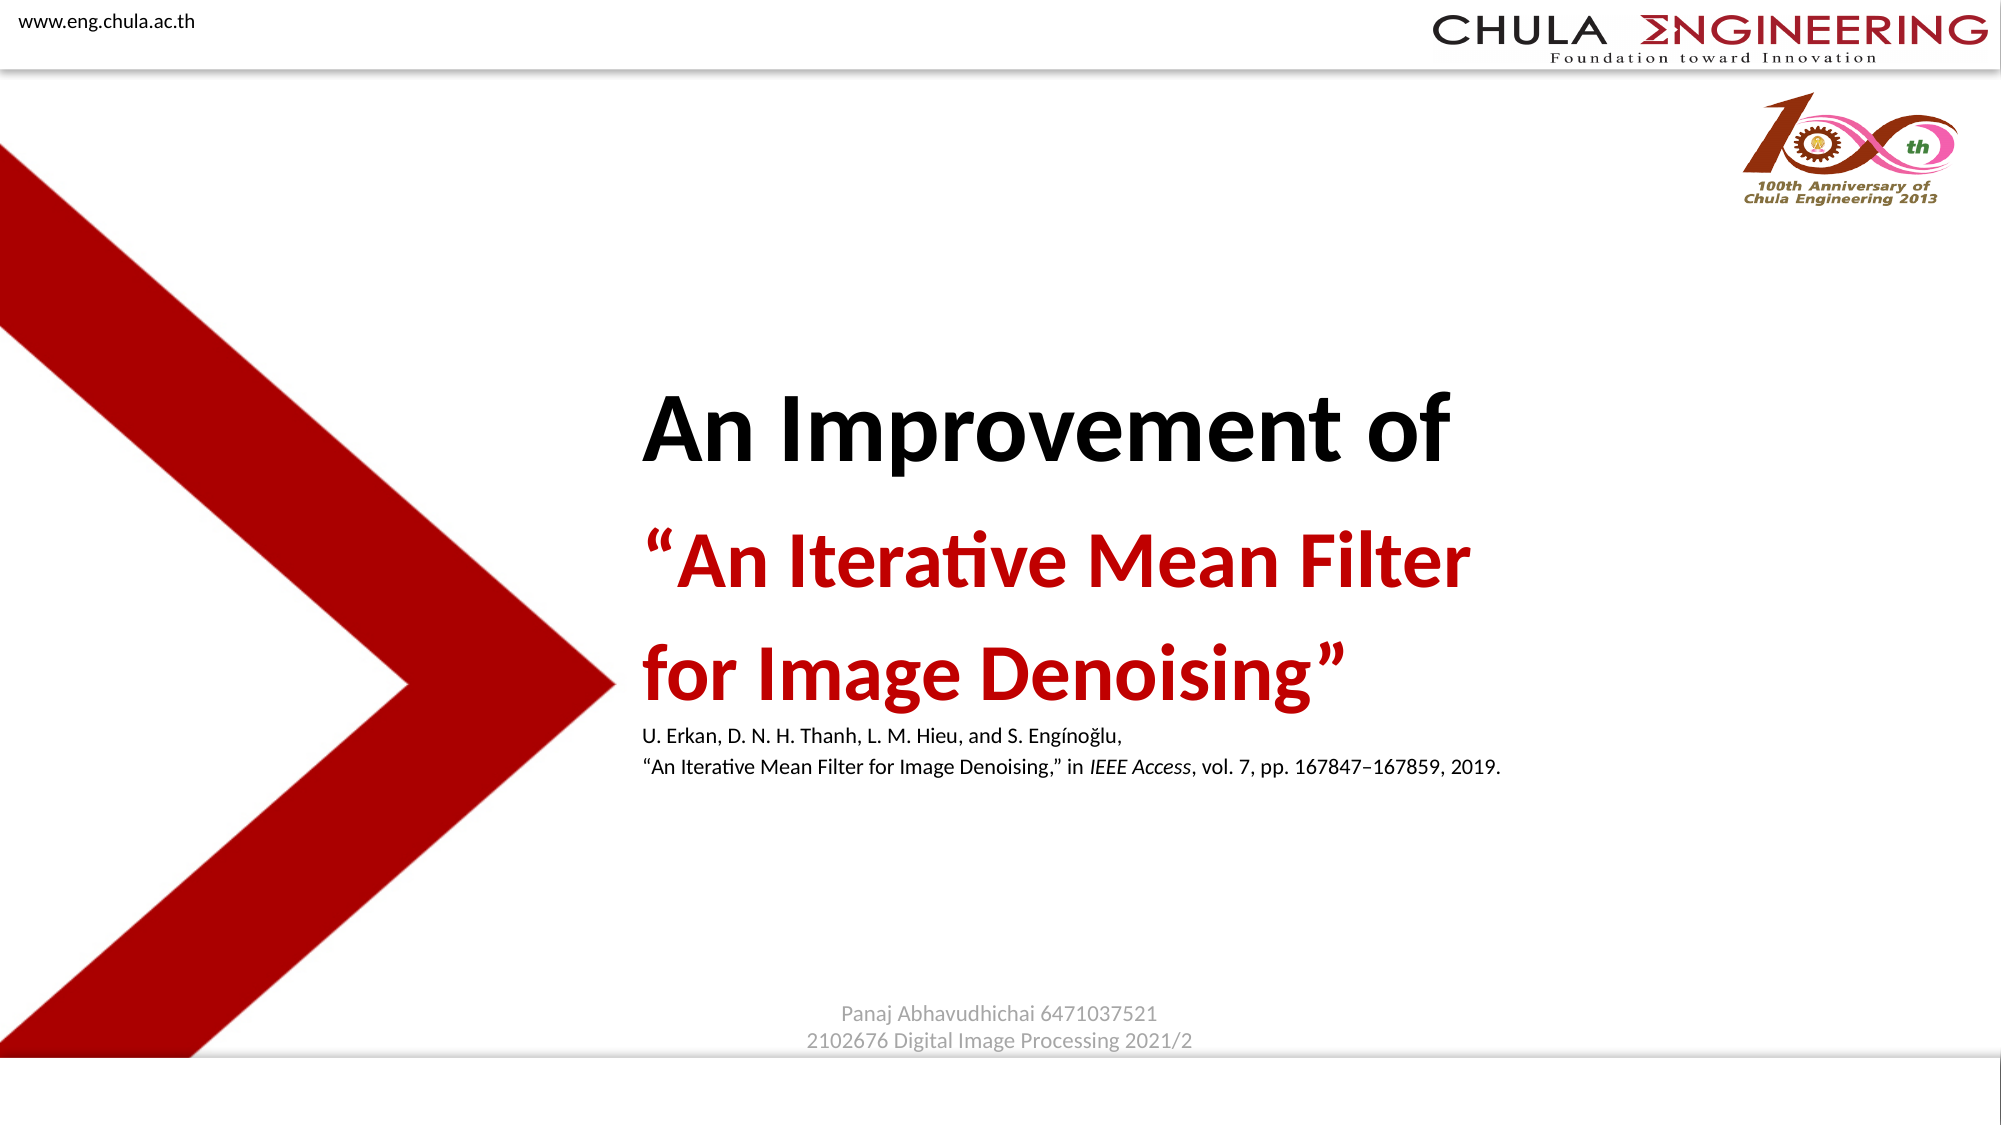

# An Improvement of
“An Iterative Mean Filter
for Image Denoising”
U. Erkan, D. N. H. Thanh, L. M. Hieu, and S. Engínoğlu,
“An Iterative Mean Filter for Image Denoising,” in IEEE Access, vol. 7, pp. 167847–167859, 2019.
Panaj Abhavudhichai 6471037521
2102676 Digital Image Processing 2021/2